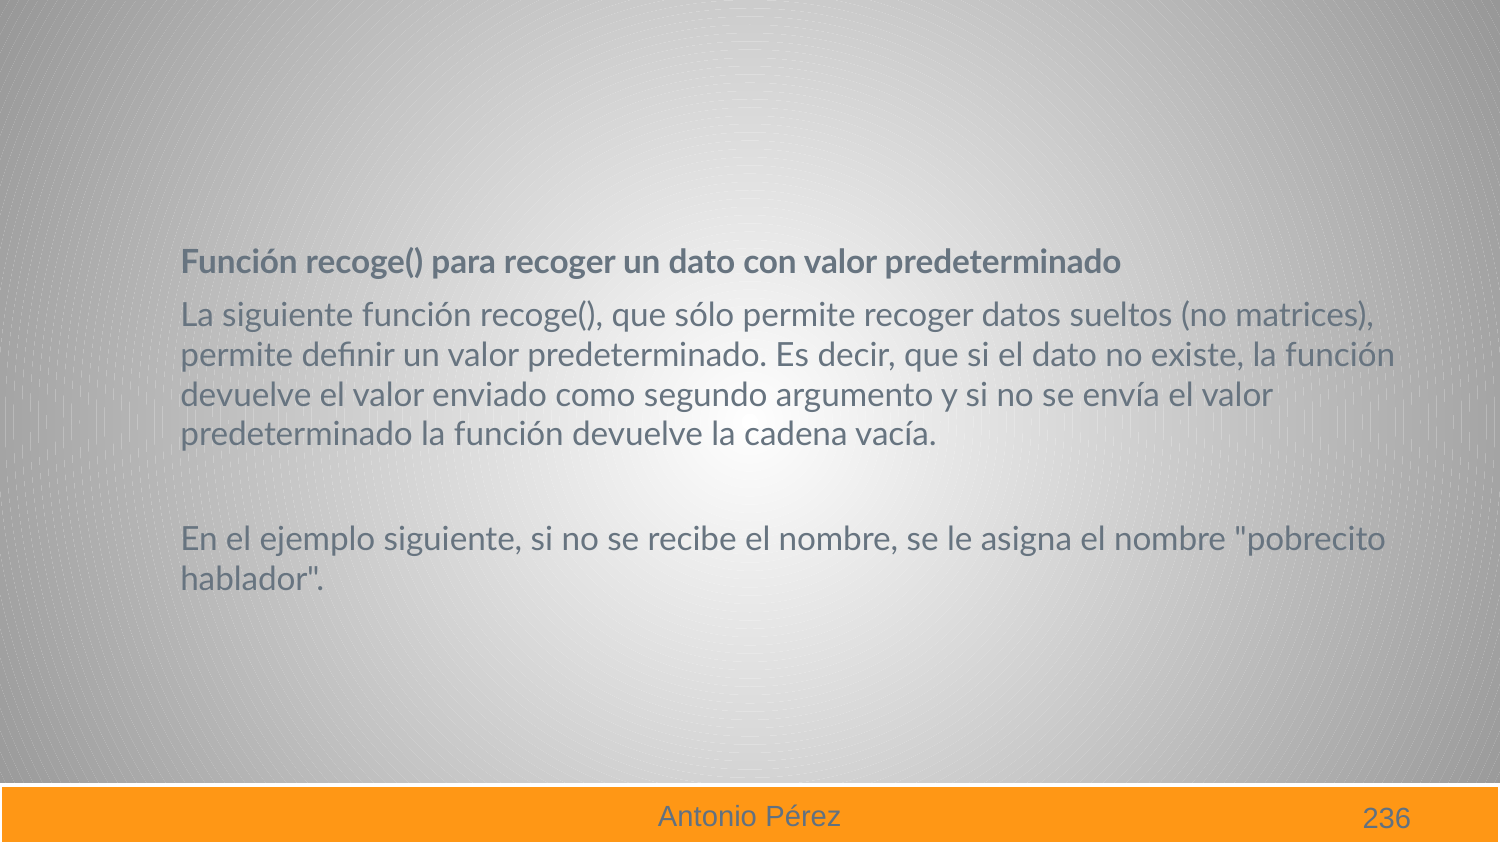

#
Función recoge() para recoger un dato con valor predeterminado
La siguiente función recoge(), que sólo permite recoger datos sueltos (no matrices), permite definir un valor predeterminado. Es decir, que si el dato no existe, la función devuelve el valor enviado como segundo argumento y si no se envía el valor predeterminado la función devuelve la cadena vacía.

En el ejemplo siguiente, si no se recibe el nombre, se le asigna el nombre "pobrecito hablador".
236